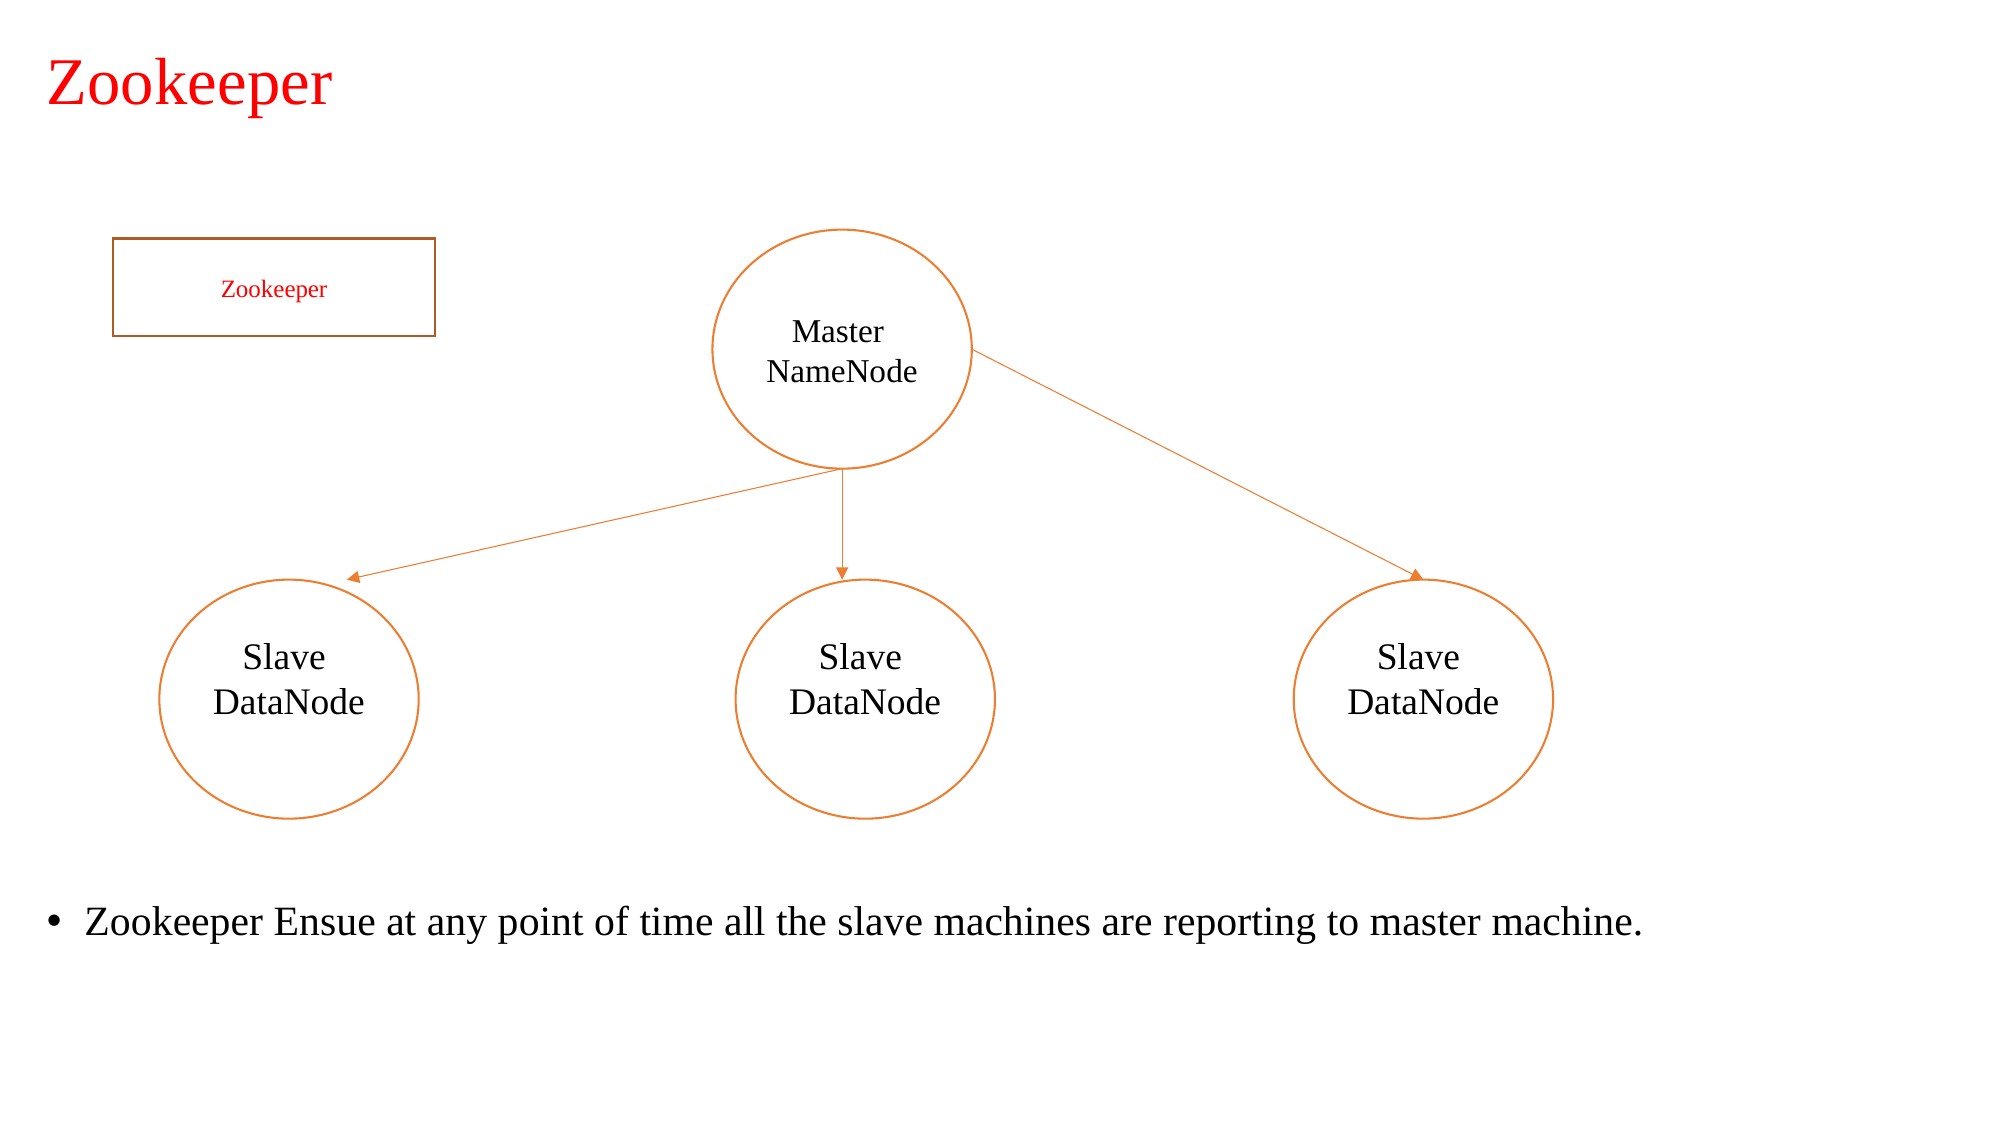

# Zookeeper
Master
NameNode
Zookeeper
Slave
DataNode

Slave
DataNode

Slave
DataNode

Zookeeper Ensue at any point of time all the slave machines are reporting to master machine.